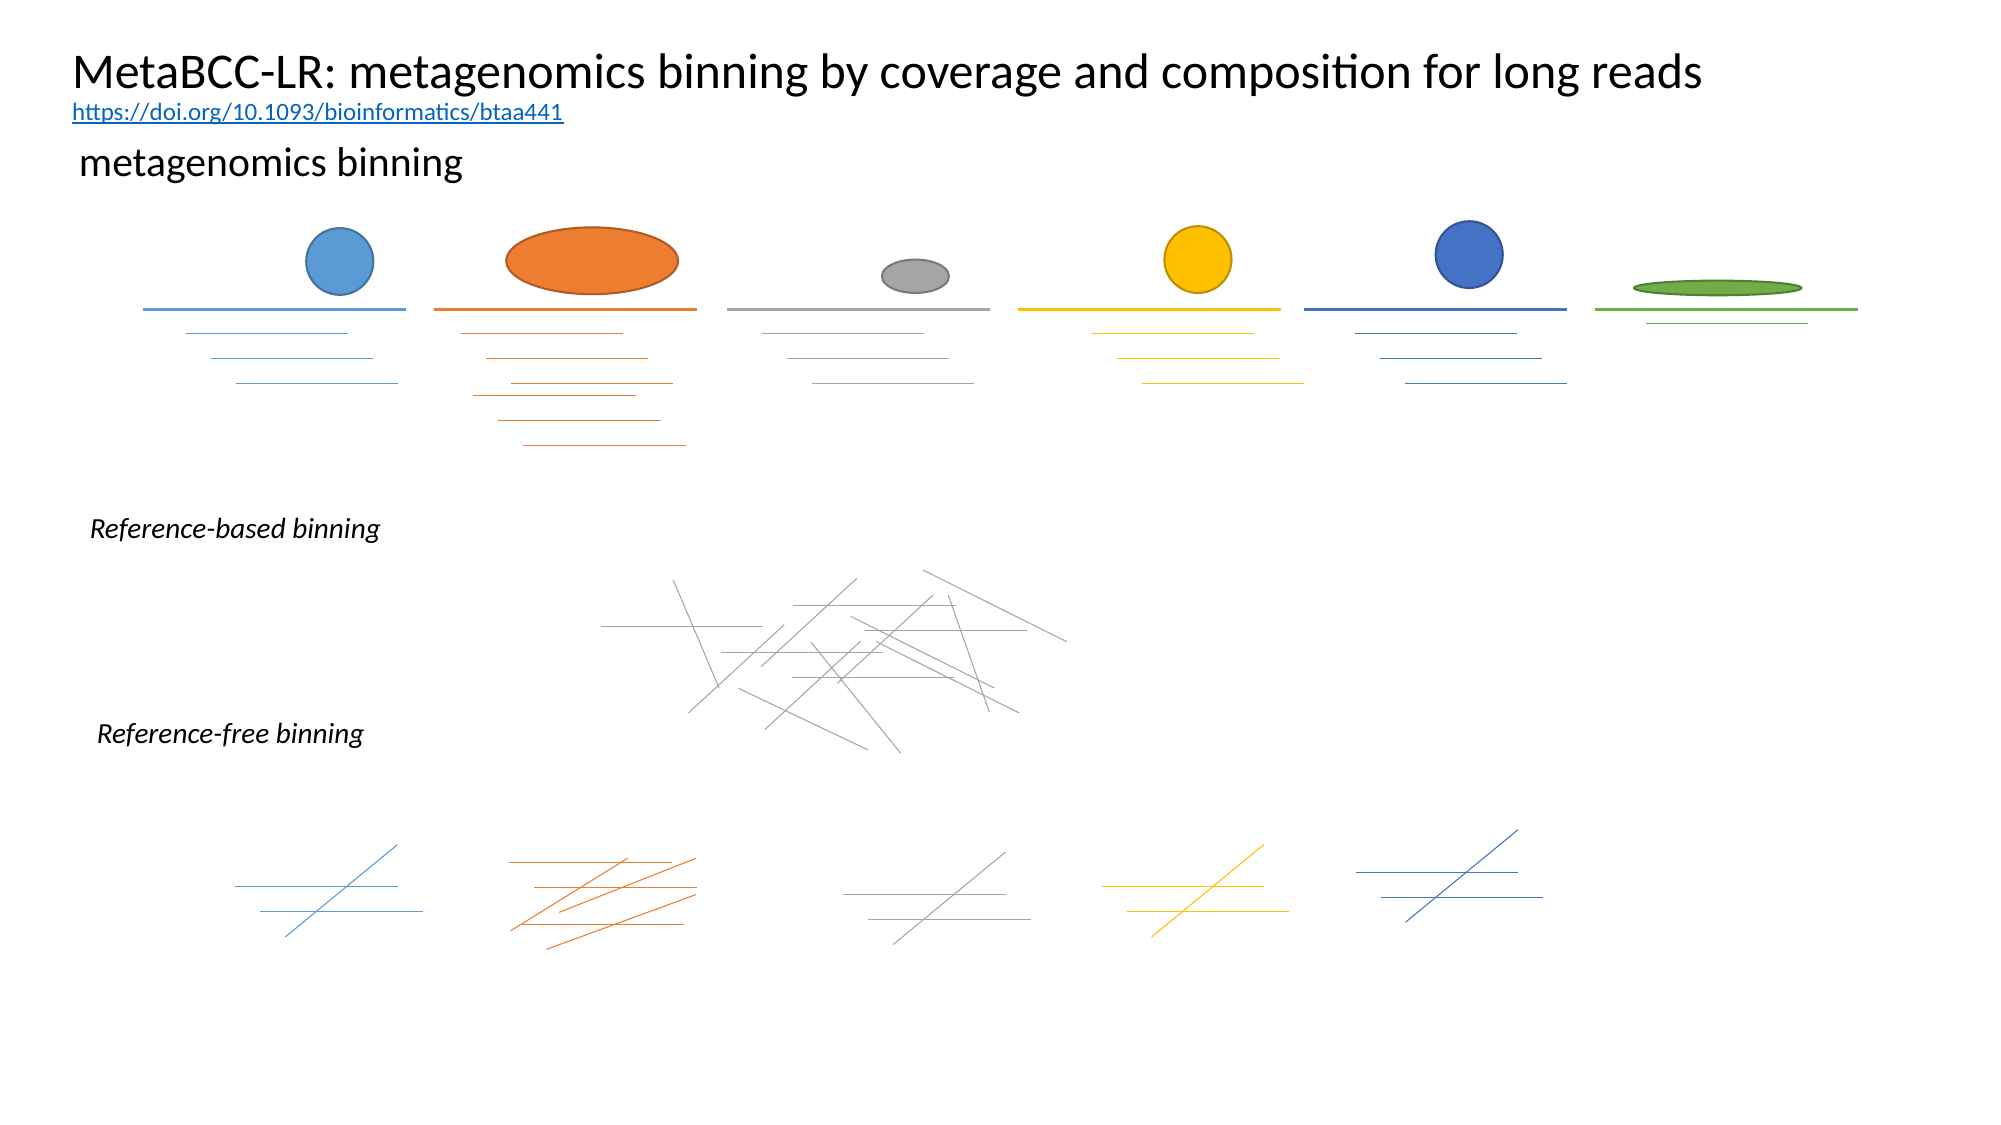

MetaBCC-LR: metagenomics binning by coverage and composition for long reads
https://doi.org/10.1093/bioinformatics/btaa441
# metagenomics binning

Reference-based binning
Reference-free binning